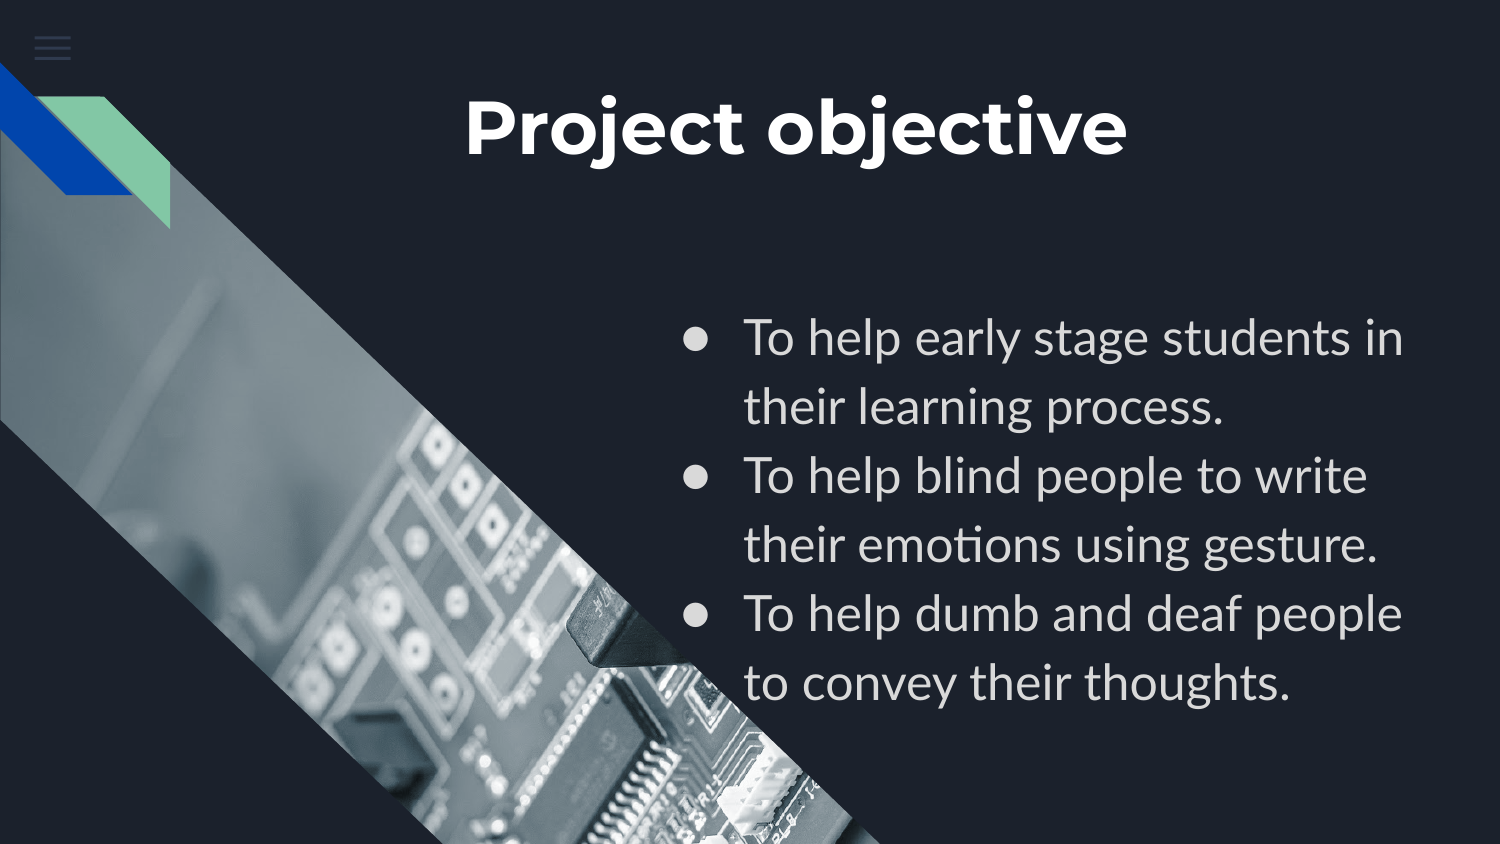

# Project objective
To help early stage students in their learning process.
To help blind people to write their emotions using gesture.
To help dumb and deaf people to convey their thoughts.